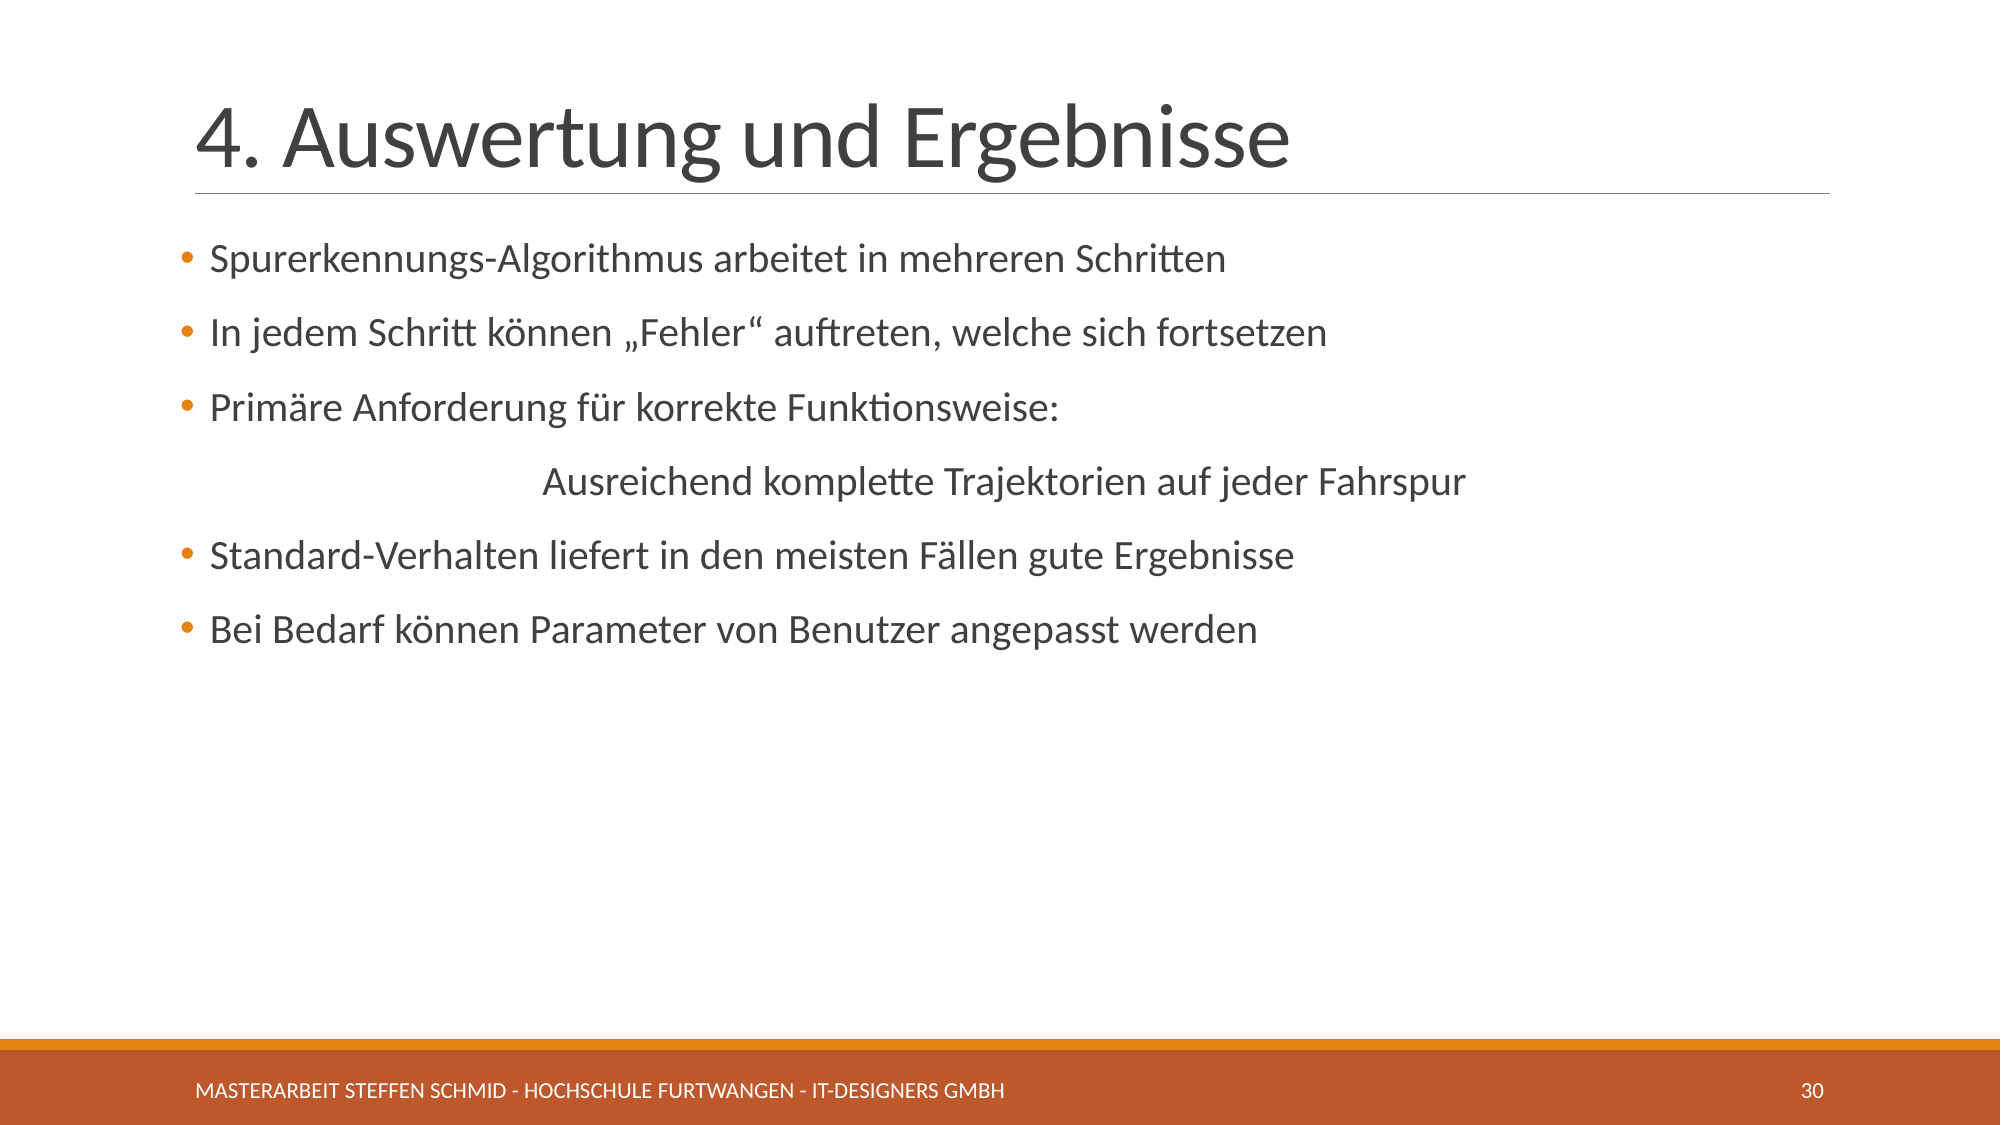

# 4. Auswertung und Ergebnisse
Spurerkennungs-Algorithmus arbeitet in mehreren Schritten
In jedem Schritt können „Fehler“ auftreten, welche sich fortsetzen
Primäre Anforderung für korrekte Funktionsweise:
Ausreichend komplette Trajektorien auf jeder Fahrspur
Standard-Verhalten liefert in den meisten Fällen gute Ergebnisse
Bei Bedarf können Parameter von Benutzer angepasst werden
Masterarbeit Steffen Schmid - Hochschule Furtwangen - IT-Designers GmbH
30